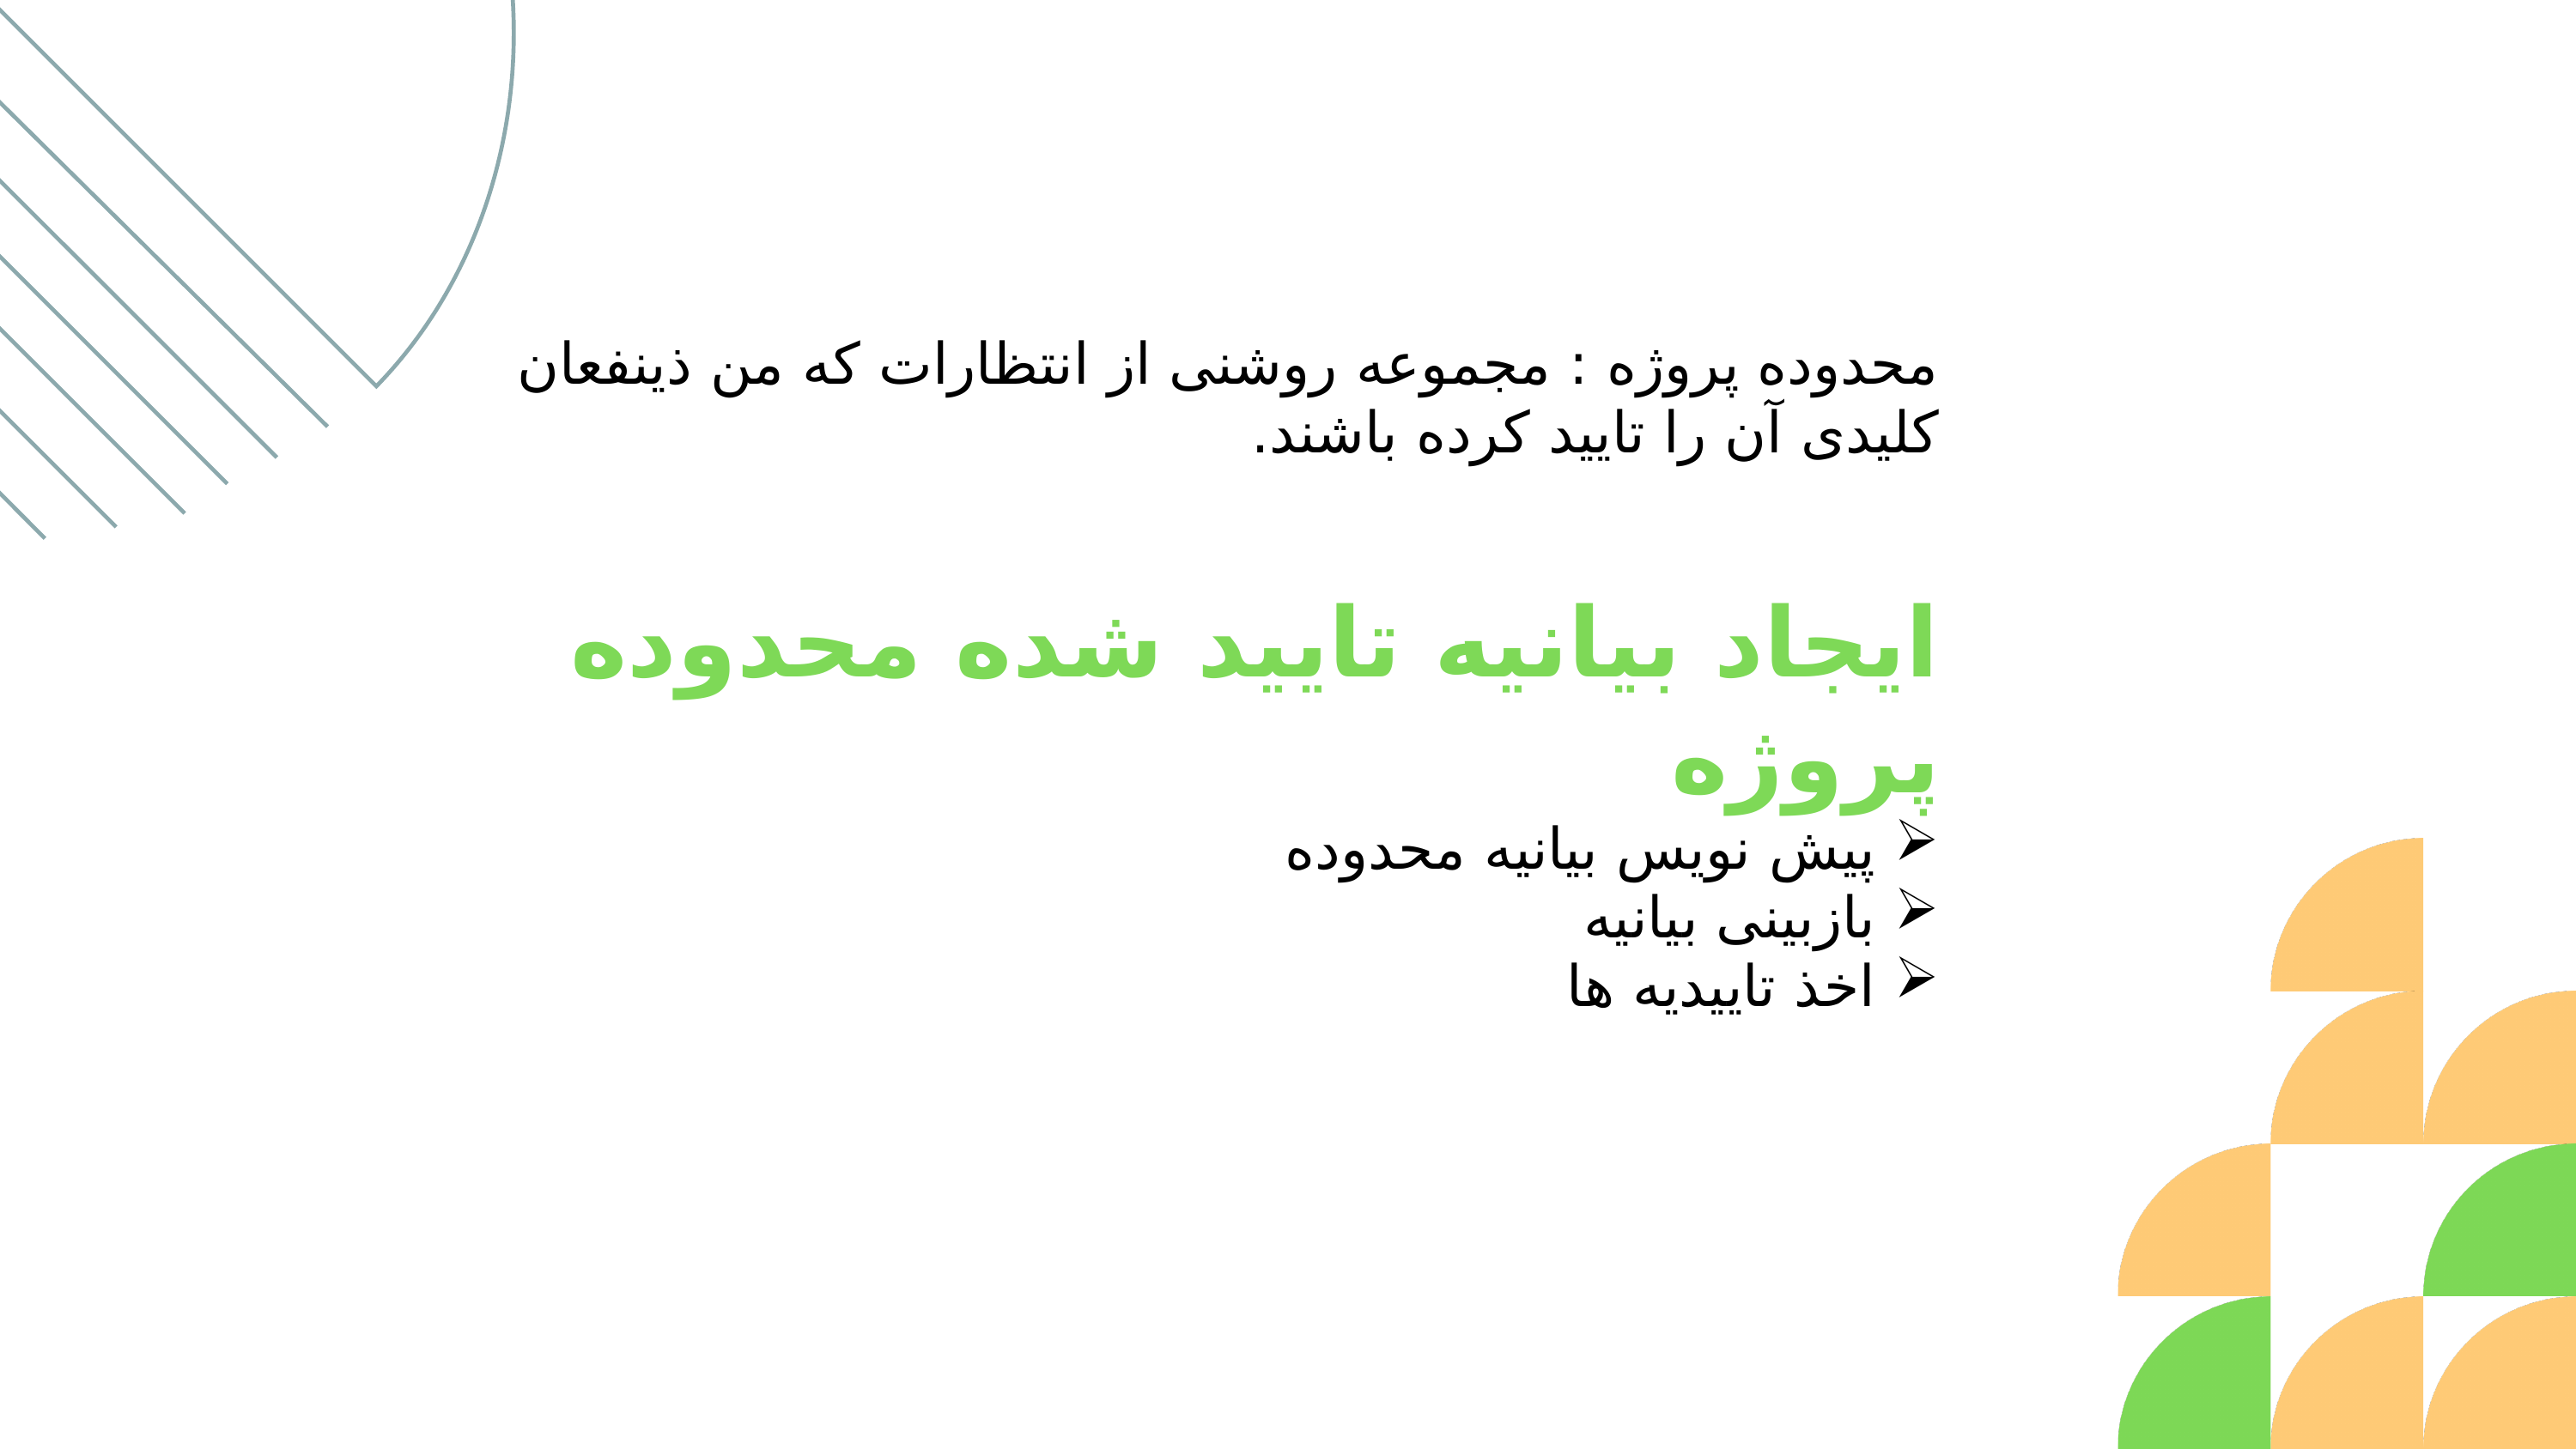

محدوده پروژه : مجموعه روشنی از انتظارات که من ذینفعان کلیدی آن را تایید کرده باشند.

ایجاد بیانیه تایید شده محدوده پروژه
پیش نویس بیانیه محدوده
بازبینی بیانیه
اخذ تاییدیه ها